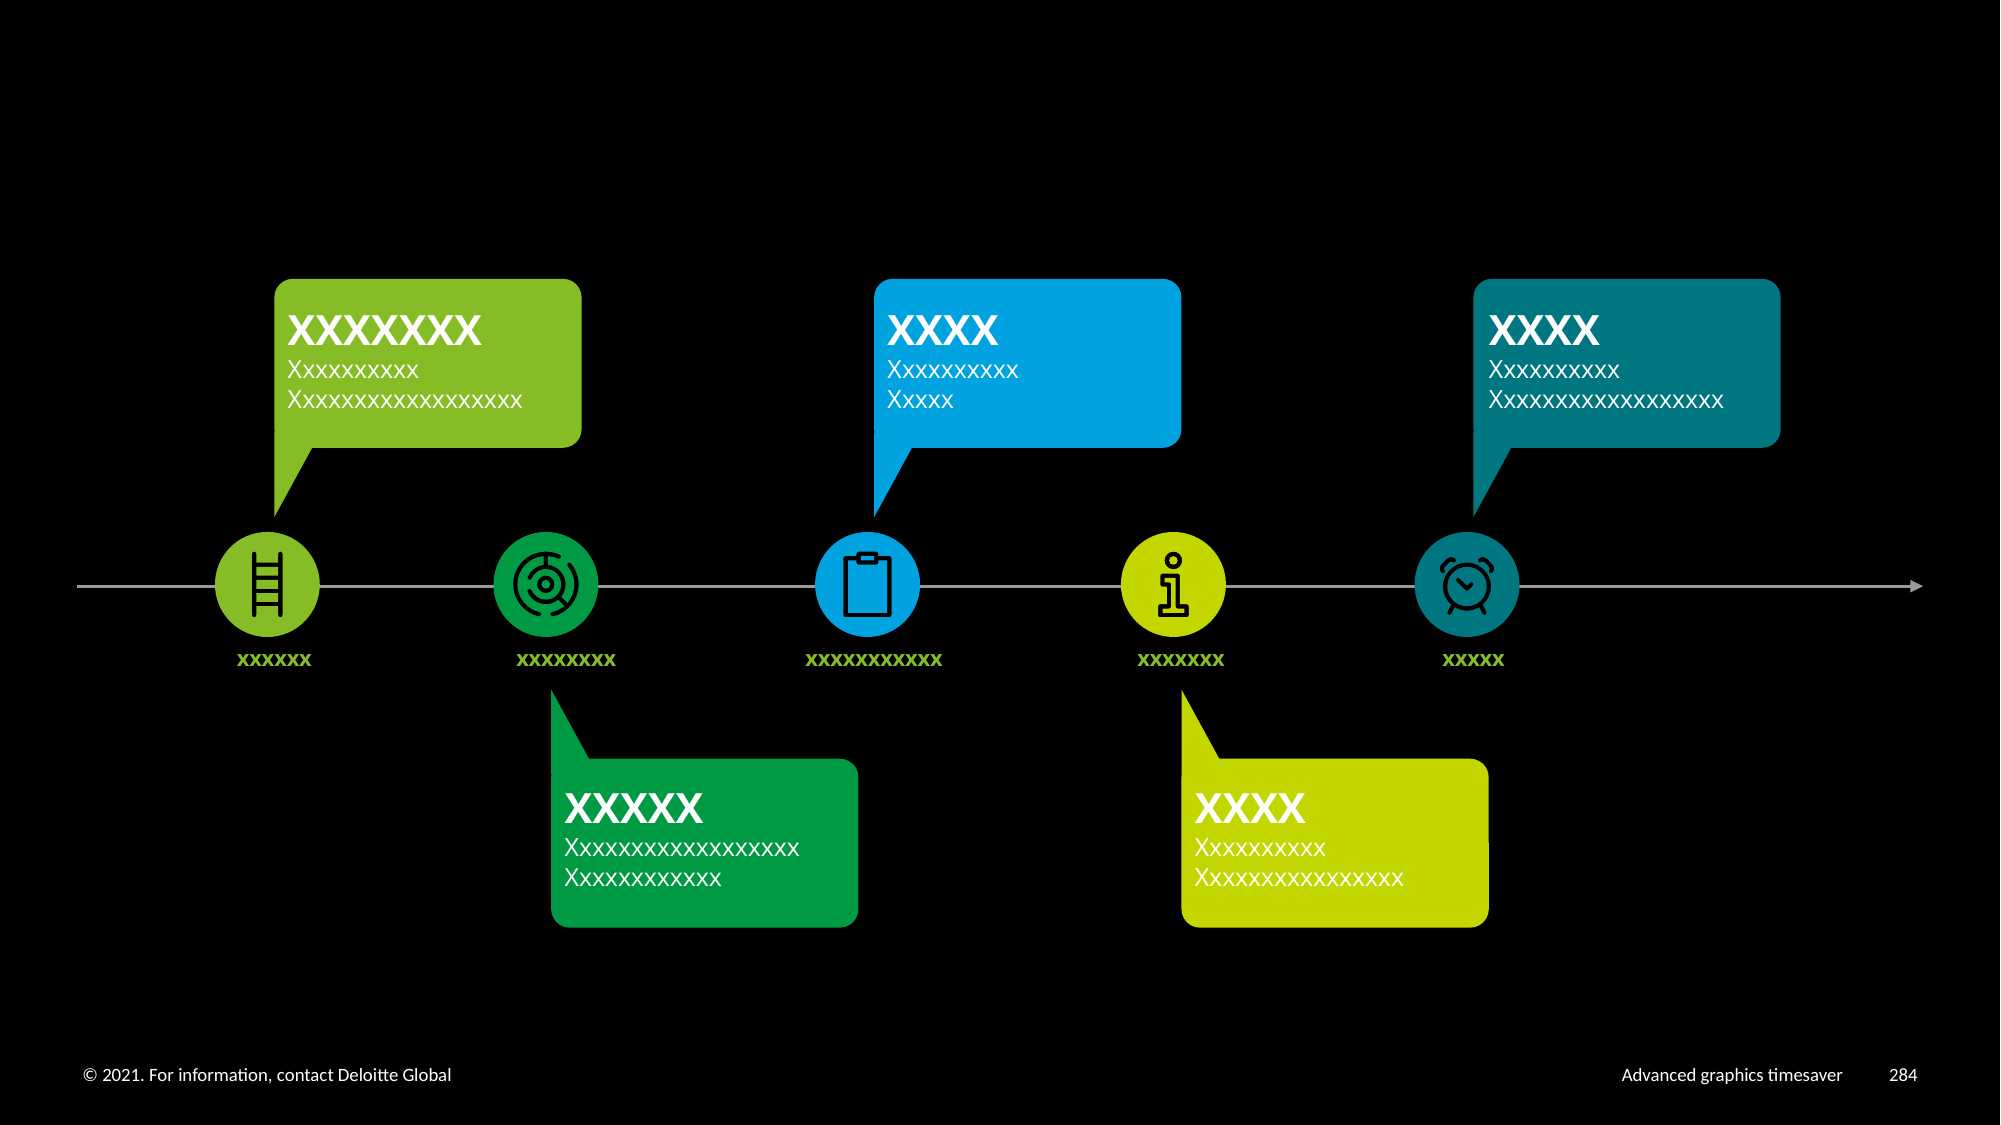

XXXXXXX
Xxxxxxxxxx
Xxxxxxxxxxxxxxxxxx
XXXX
Xxxxxxxxxx
Xxxxx
XXXX
Xxxxxxxxxx
Xxxxxxxxxxxxxxxxxx

xxxxxx
xxxxxxxx
xxxxxxxxxxx
xxxxxxx
xxxxx

XXXXX
Xxxxxxxxxxxxxxxxxx
Xxxxxxxxxxxx
XXXX
Xxxxxxxxxx
Xxxxxxxxxxxxxxxx